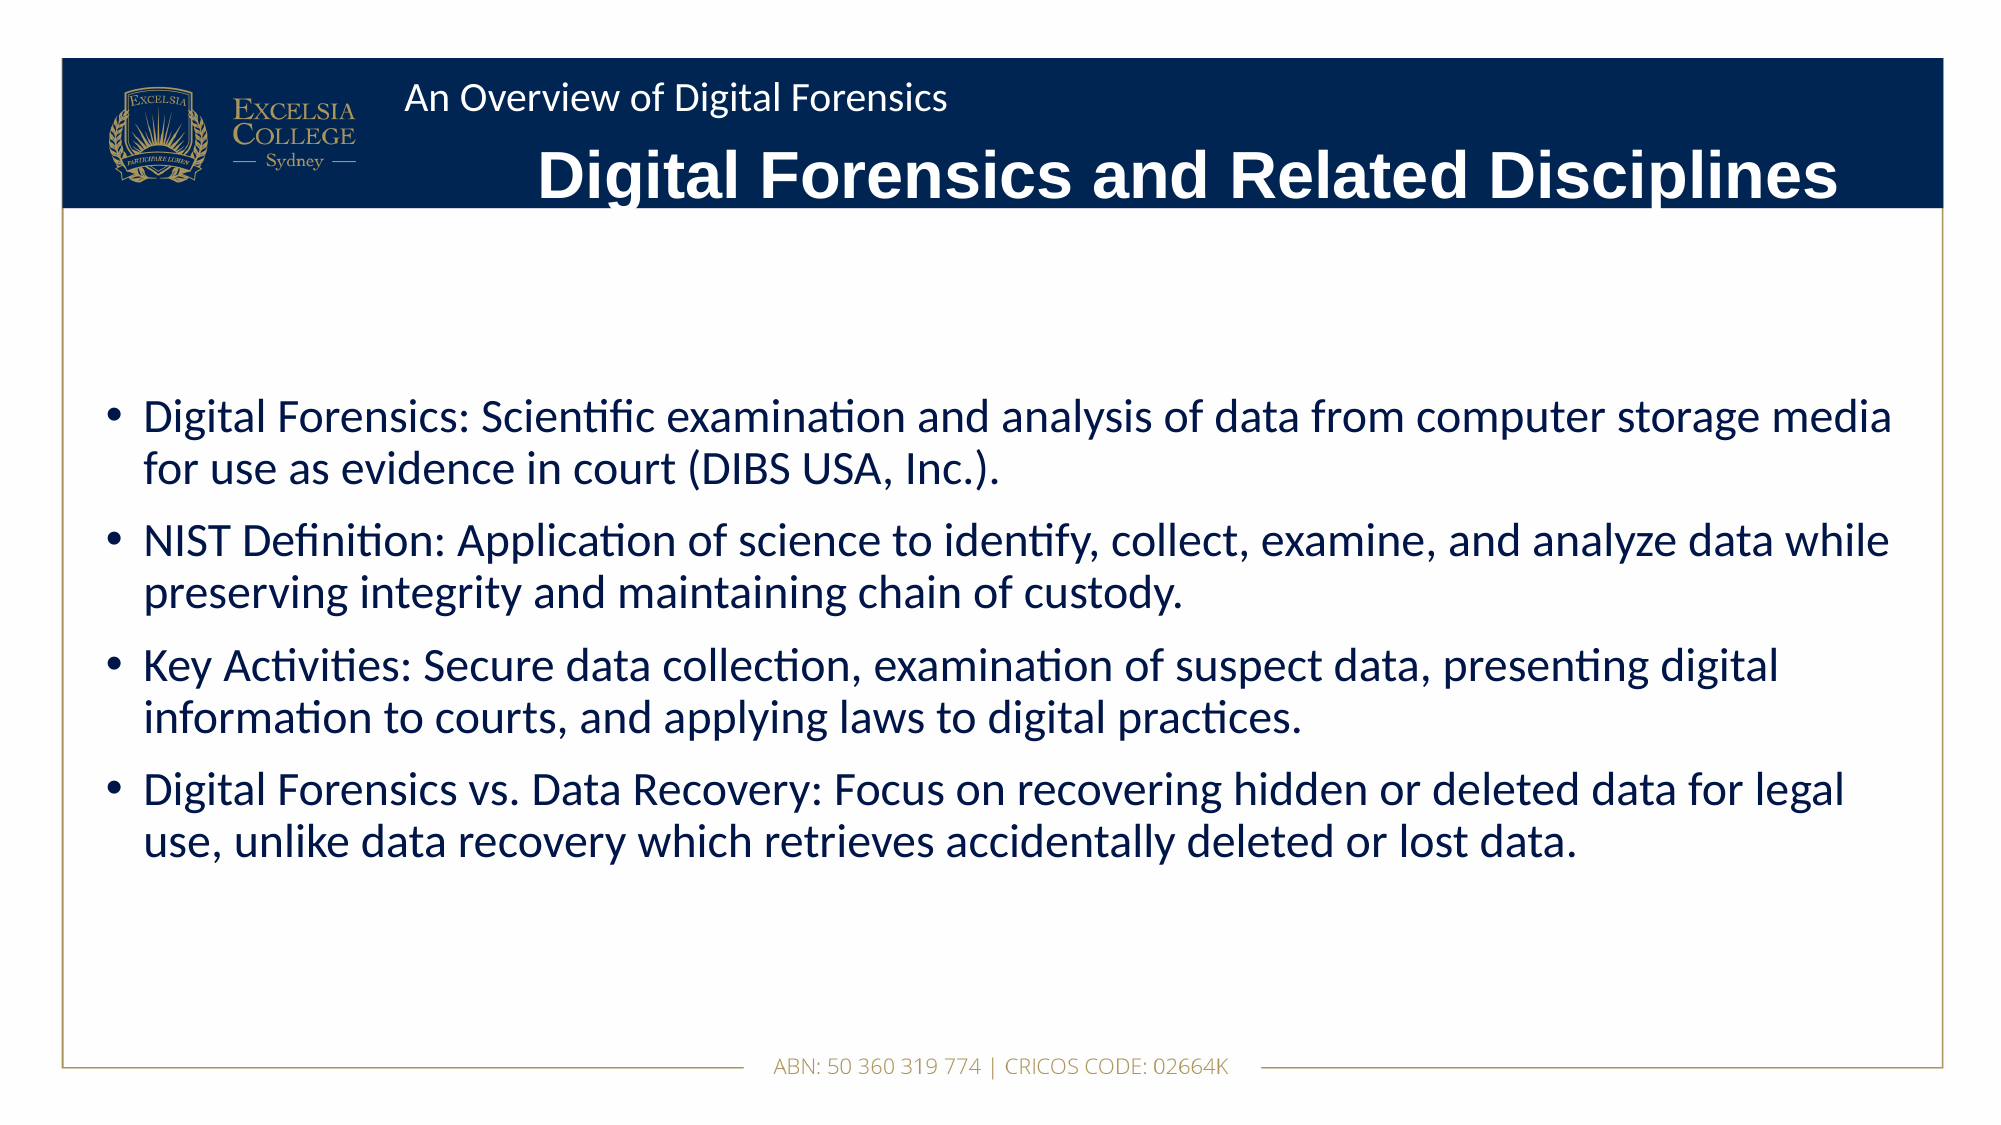

# An Overview of Digital Forensics
Digital Forensics and Related Disciplines
Digital Forensics: Scientific examination and analysis of data from computer storage media for use as evidence in court (DIBS USA, Inc.).
NIST Definition: Application of science to identify, collect, examine, and analyze data while preserving integrity and maintaining chain of custody.
Key Activities: Secure data collection, examination of suspect data, presenting digital information to courts, and applying laws to digital practices.
Digital Forensics vs. Data Recovery: Focus on recovering hidden or deleted data for legal use, unlike data recovery which retrieves accidentally deleted or lost data.